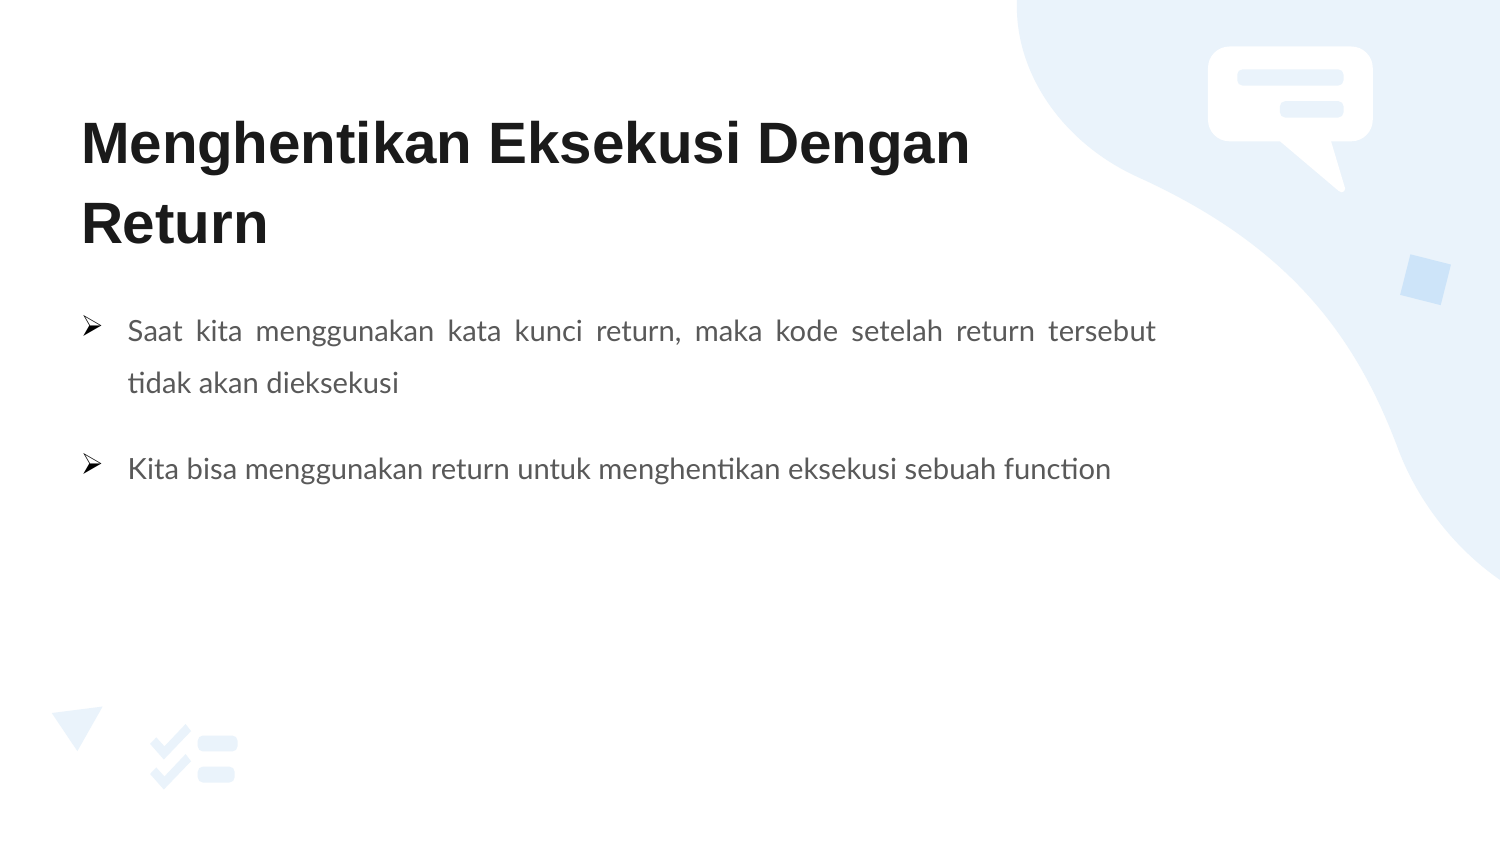

# Menghentikan Eksekusi Dengan Return

Saat kita menggunakan kata kunci return, maka kode setelah return tersebut tidak akan dieksekusi
Kita bisa menggunakan return untuk menghentikan eksekusi sebuah function